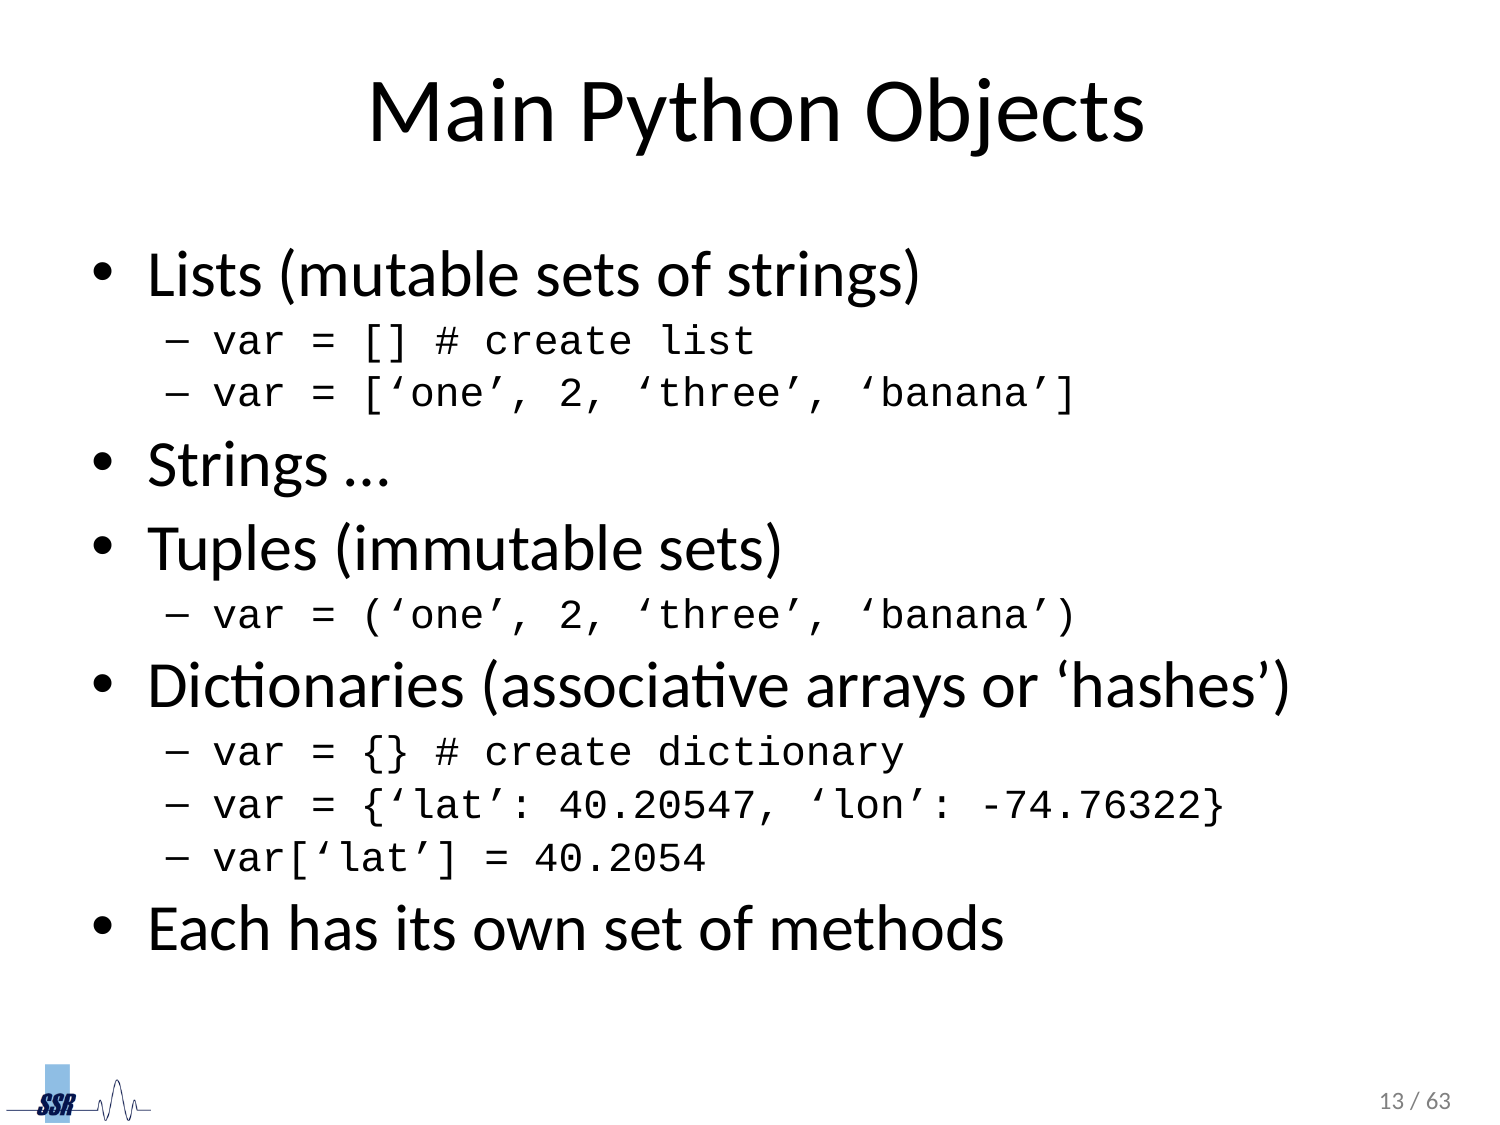

Main Python Objects
Lists (mutable sets of strings)
var = [] # create list
var = [‘one’, 2, ‘three’, ‘banana’]
Strings …
Tuples (immutable sets)
var = (‘one’, 2, ‘three’, ‘banana’)
Dictionaries (associative arrays or ‘hashes’)
var = {} # create dictionary
var = {‘lat’: 40.20547, ‘lon’: -74.76322}
var[‘lat’] = 40.2054
Each has its own set of methods